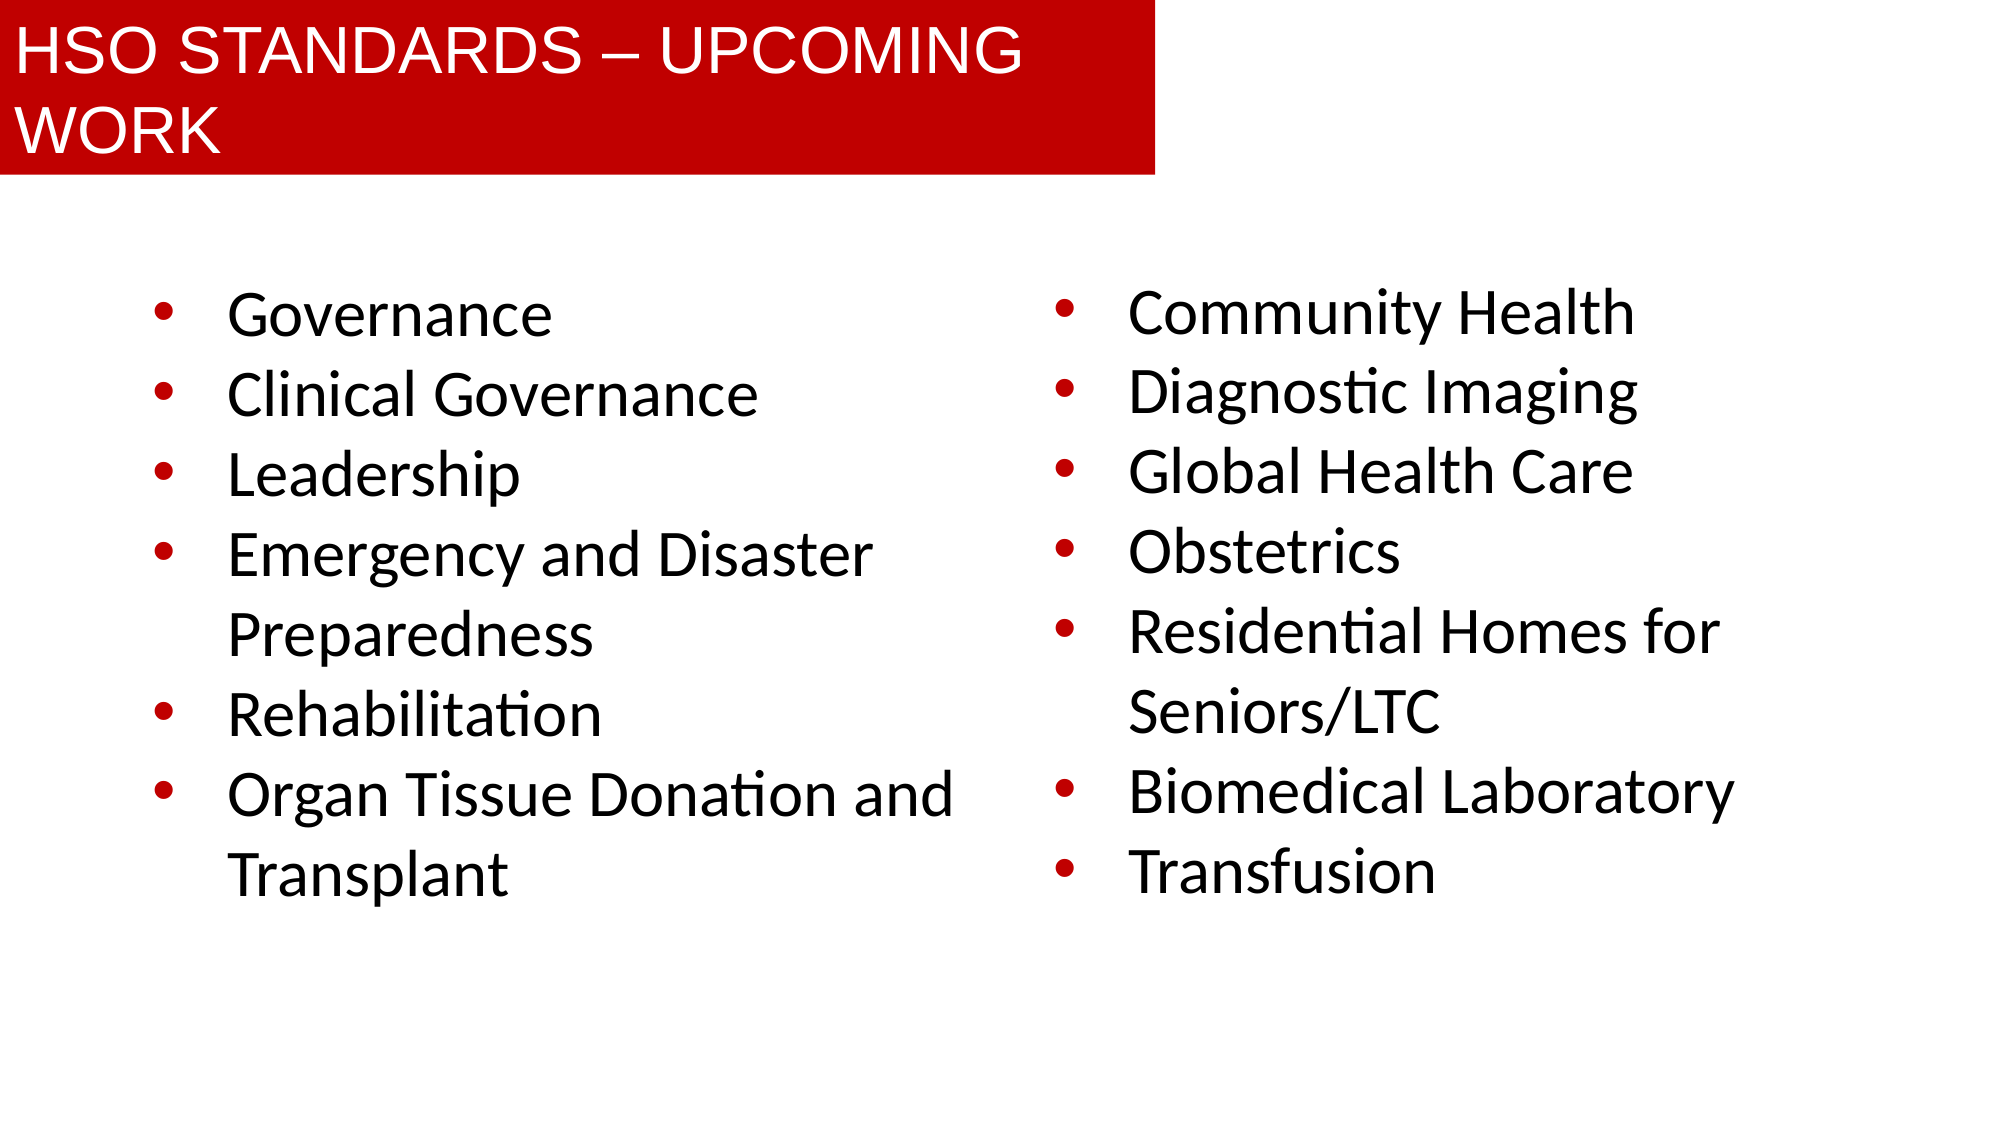

HSO STANDARDS – UPCOMING WORK
Community Health
Diagnostic Imaging
Global Health Care
Obstetrics
Residential Homes for Seniors/LTC
Biomedical Laboratory
Transfusion
Governance
Clinical Governance
Leadership
Emergency and Disaster Preparedness
Rehabilitation
Organ Tissue Donation and Transplant